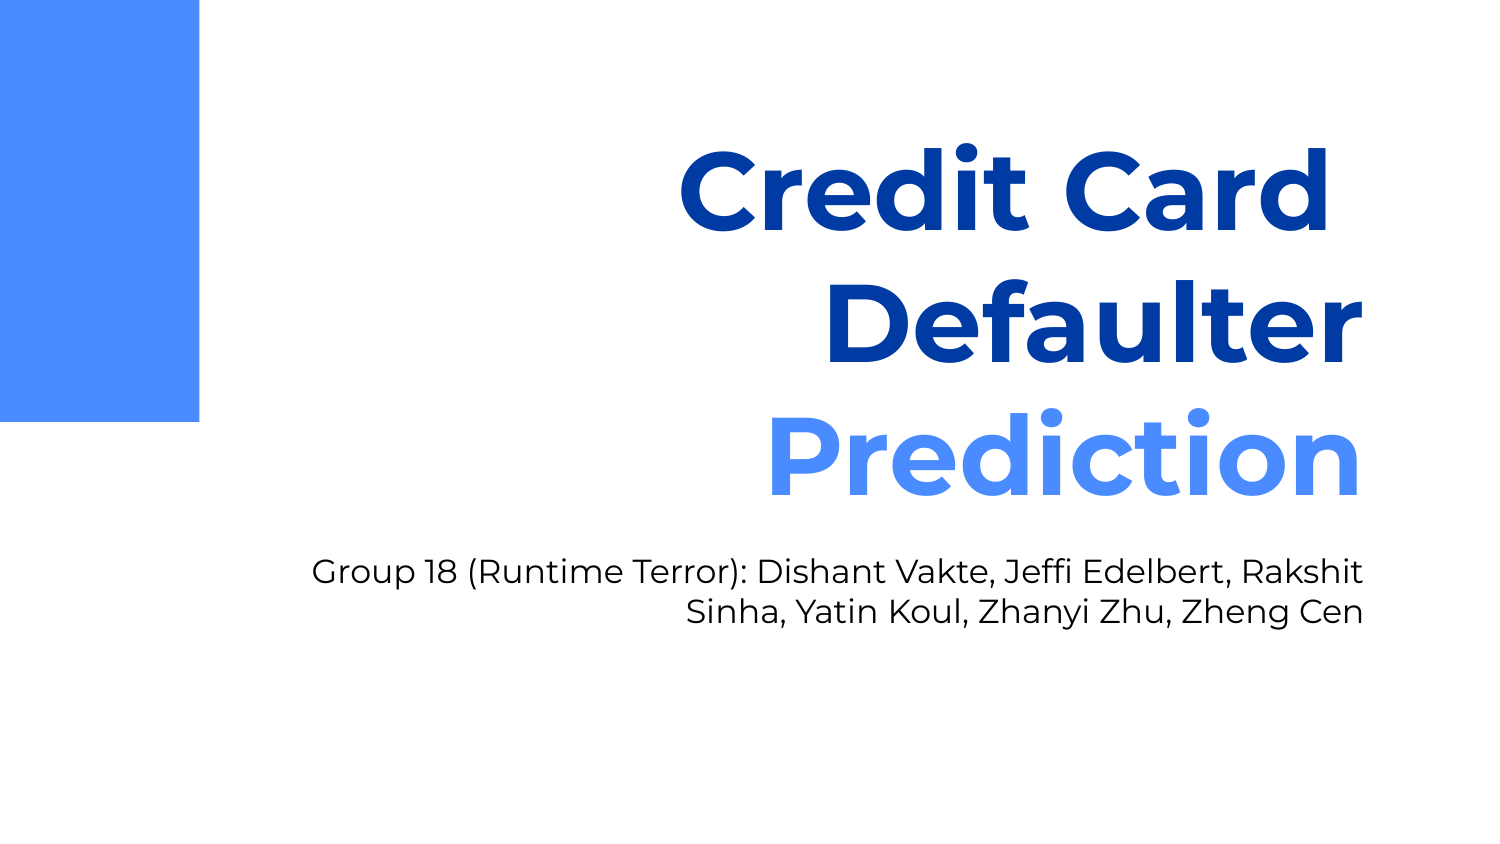

# Credit Card
Defaulter Prediction
Group 18 (Runtime Terror): Dishant Vakte, Jeffi Edelbert, Rakshit Sinha, Yatin Koul, Zhanyi Zhu, Zheng Cen